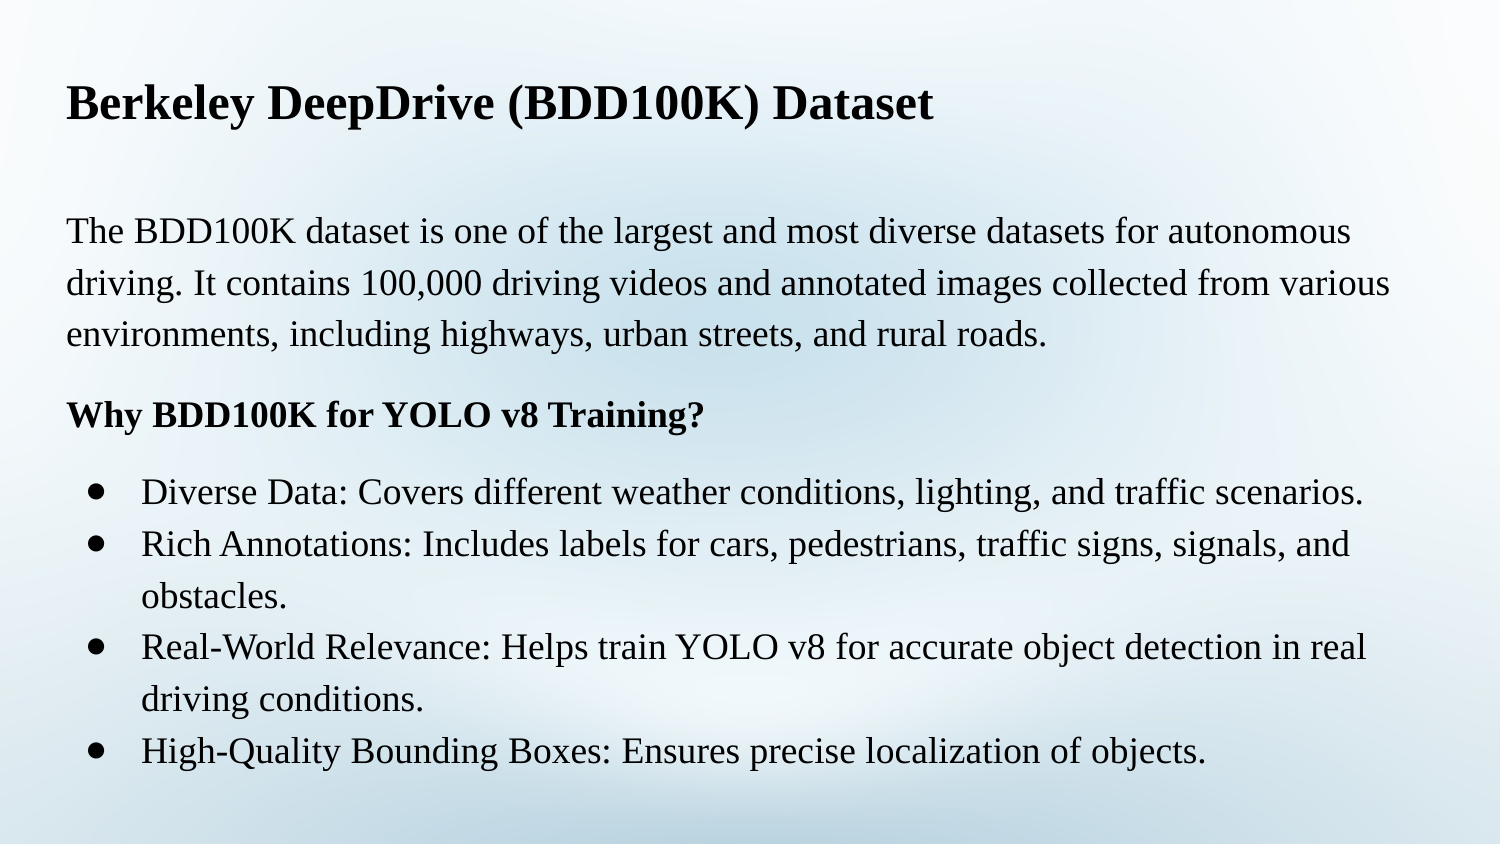

# Berkeley DeepDrive (BDD100K) Dataset
The BDD100K dataset is one of the largest and most diverse datasets for autonomous driving. It contains 100,000 driving videos and annotated images collected from various environments, including highways, urban streets, and rural roads.
Why BDD100K for YOLO v8 Training?
Diverse Data: Covers different weather conditions, lighting, and traffic scenarios.
Rich Annotations: Includes labels for cars, pedestrians, traffic signs, signals, and obstacles.
Real-World Relevance: Helps train YOLO v8 for accurate object detection in real driving conditions.
High-Quality Bounding Boxes: Ensures precise localization of objects.